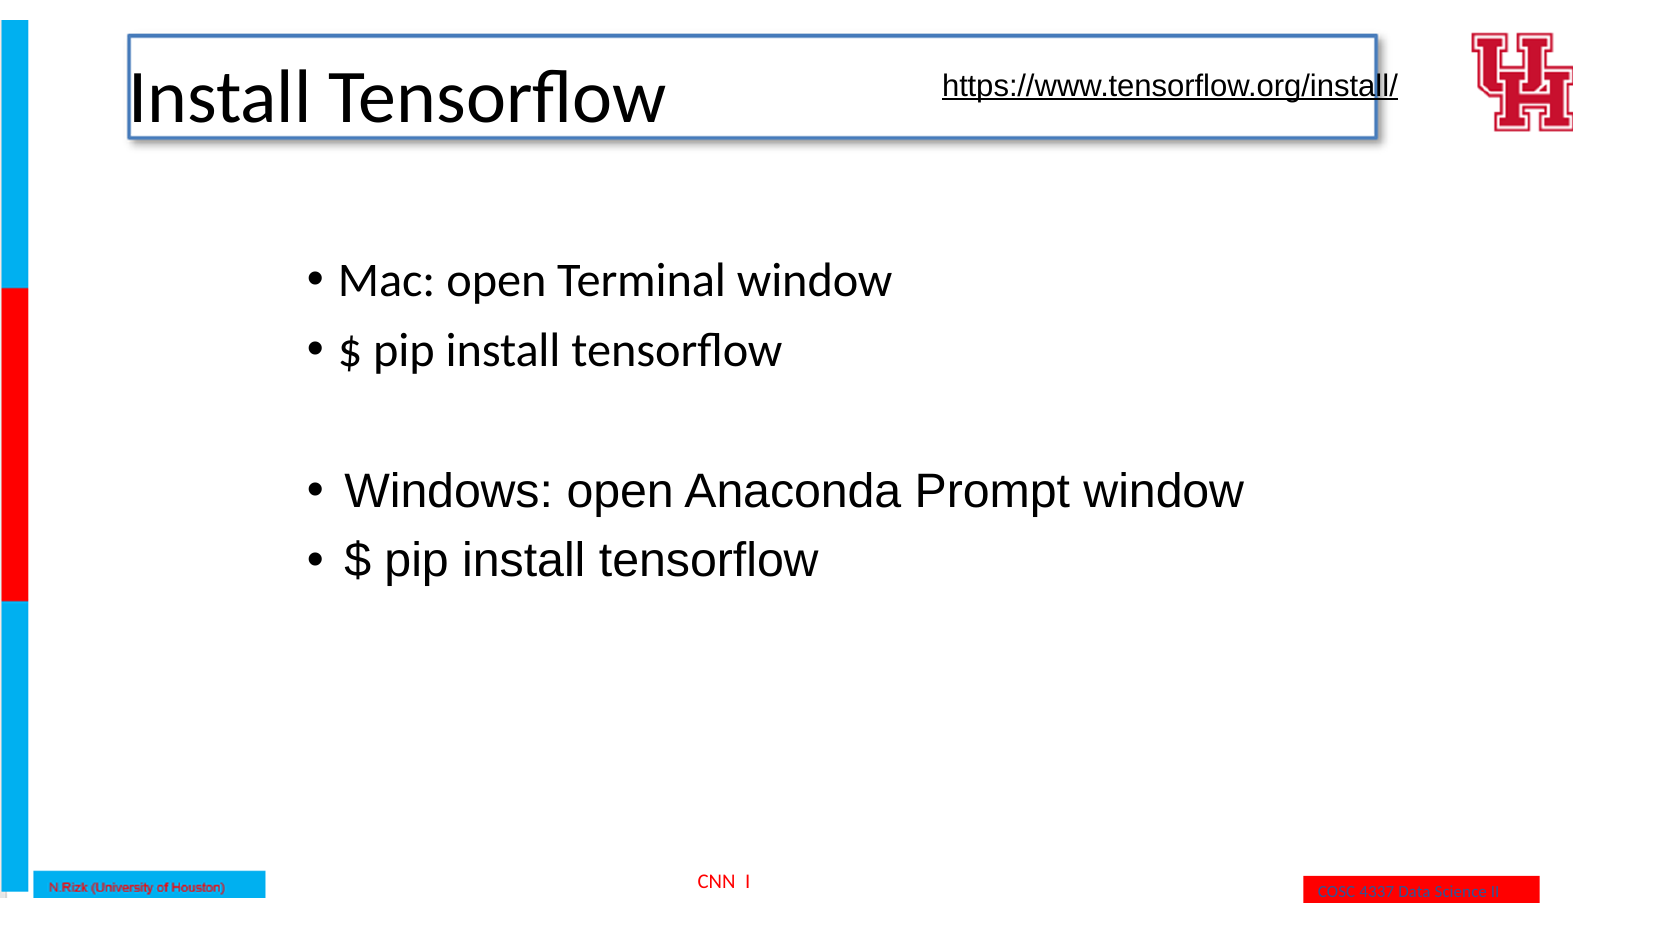

# Install Tensorflow
https://www.tensorflow.org/install/
Mac: open Terminal window
$ pip install tensorflow
Windows: open Anaconda Prompt window
$ pip install tensorflow